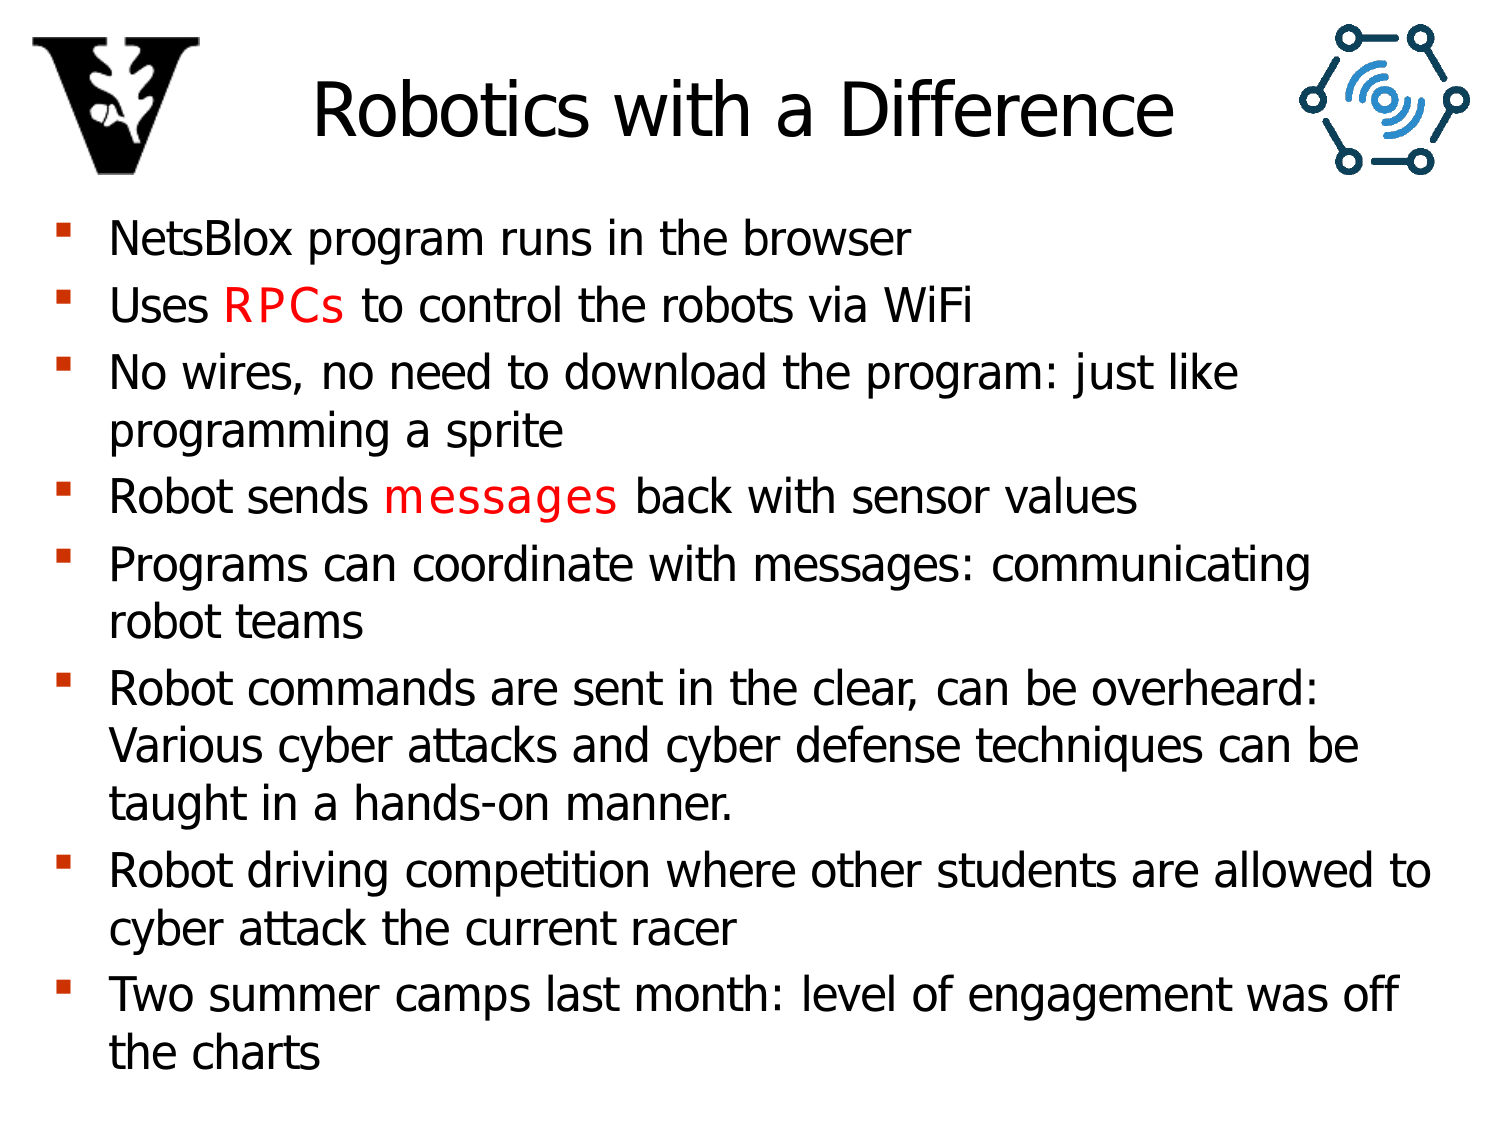

# Robotics with a Difference
NetsBlox program runs in the browser
Uses RPCs to control the robots via WiFi
No wires, no need to download the program: just like programming a sprite
Robot sends messages back with sensor values
Programs can coordinate with messages: communicating robot teams
Robot commands are sent in the clear, can be overheard: Various cyber attacks and cyber defense techniques can be taught in a hands-on manner.
Robot driving competition where other students are allowed to cyber attack the current racer
Two summer camps last month: level of engagement was off the charts